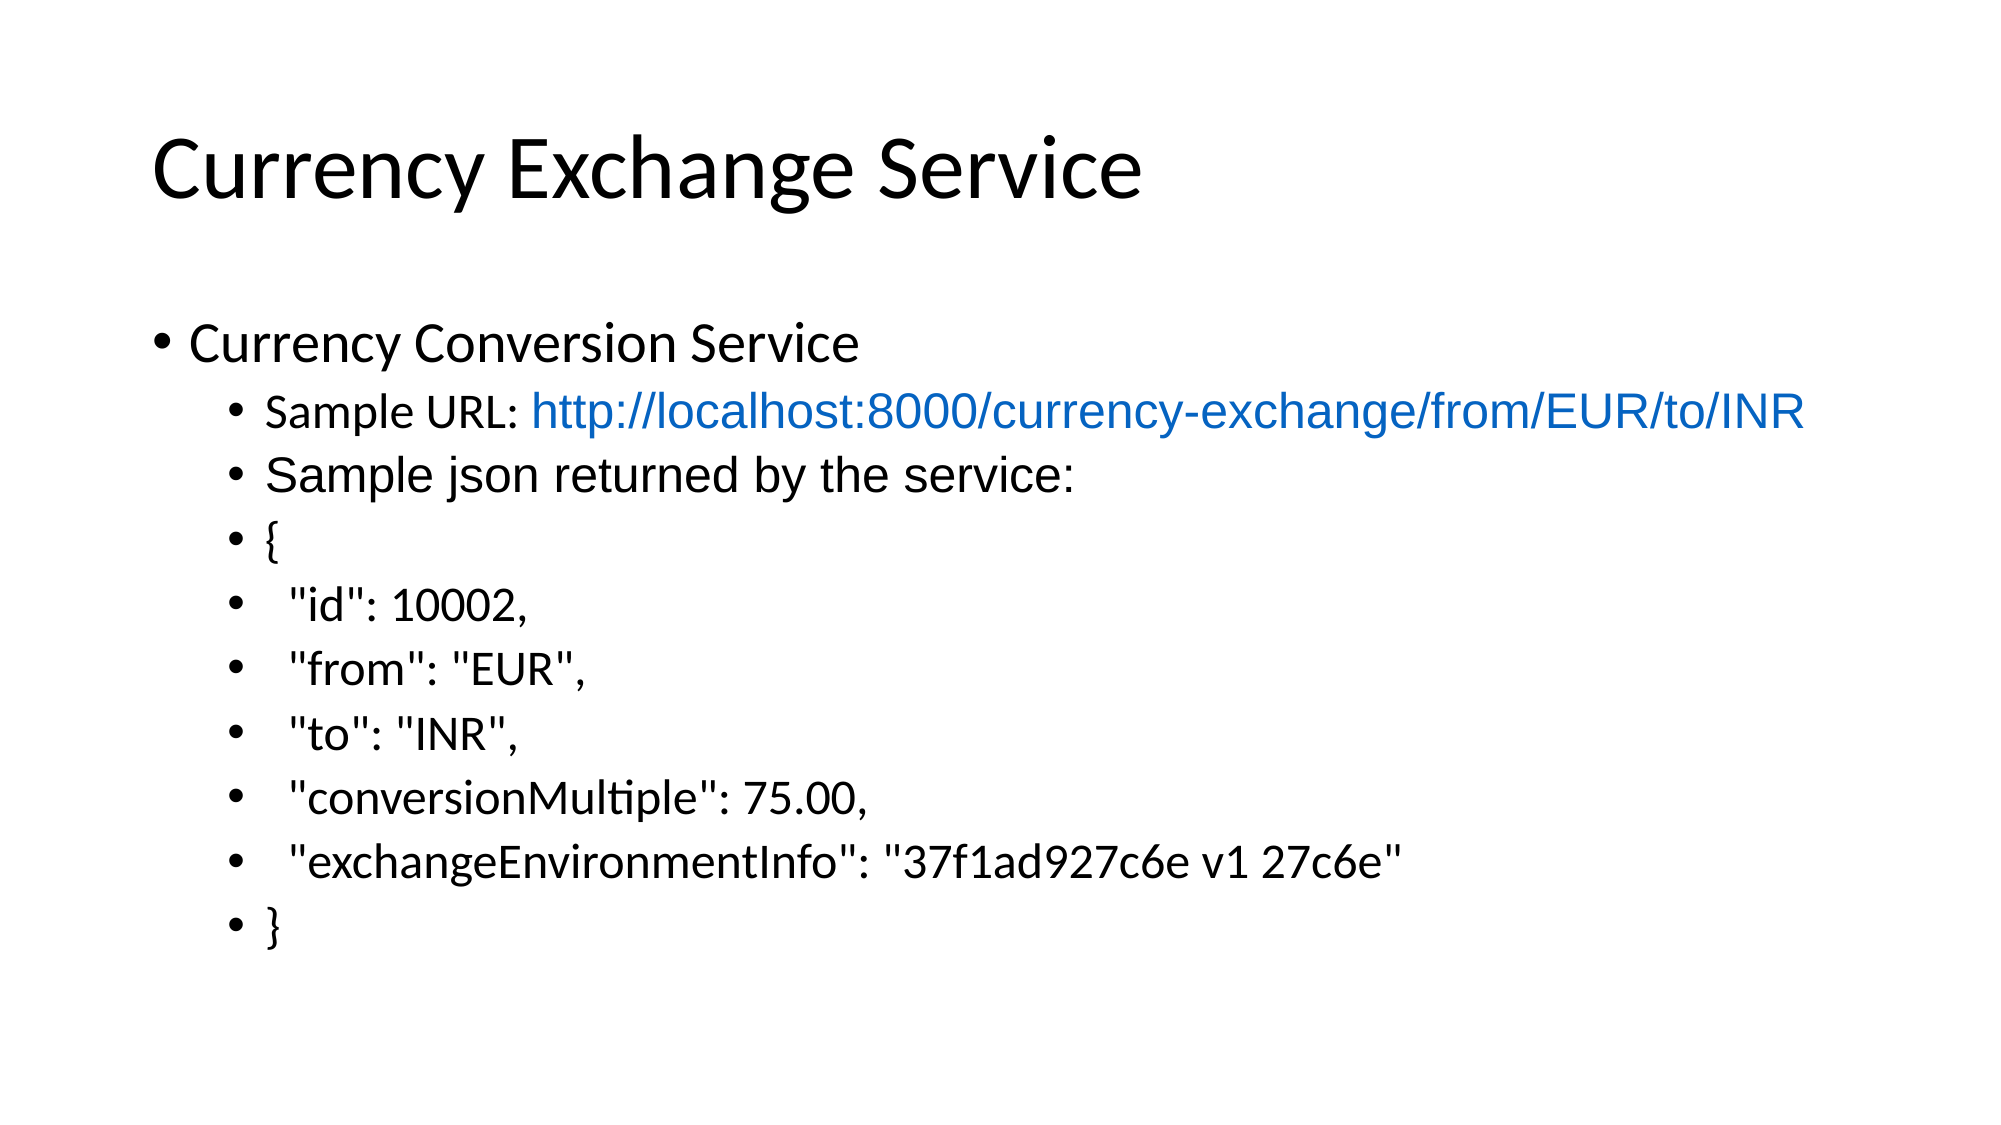

# Currency Exchange Service
Currency Conversion Service
Sample URL: http://localhost:8000/currency-exchange/from/EUR/to/INR
Sample json returned by the service:
{
  "id": 10002,
  "from": "EUR",
  "to": "INR",
  "conversionMultiple": 75.00,
  "exchangeEnvironmentInfo": "37f1ad927c6e v1 27c6e"
}